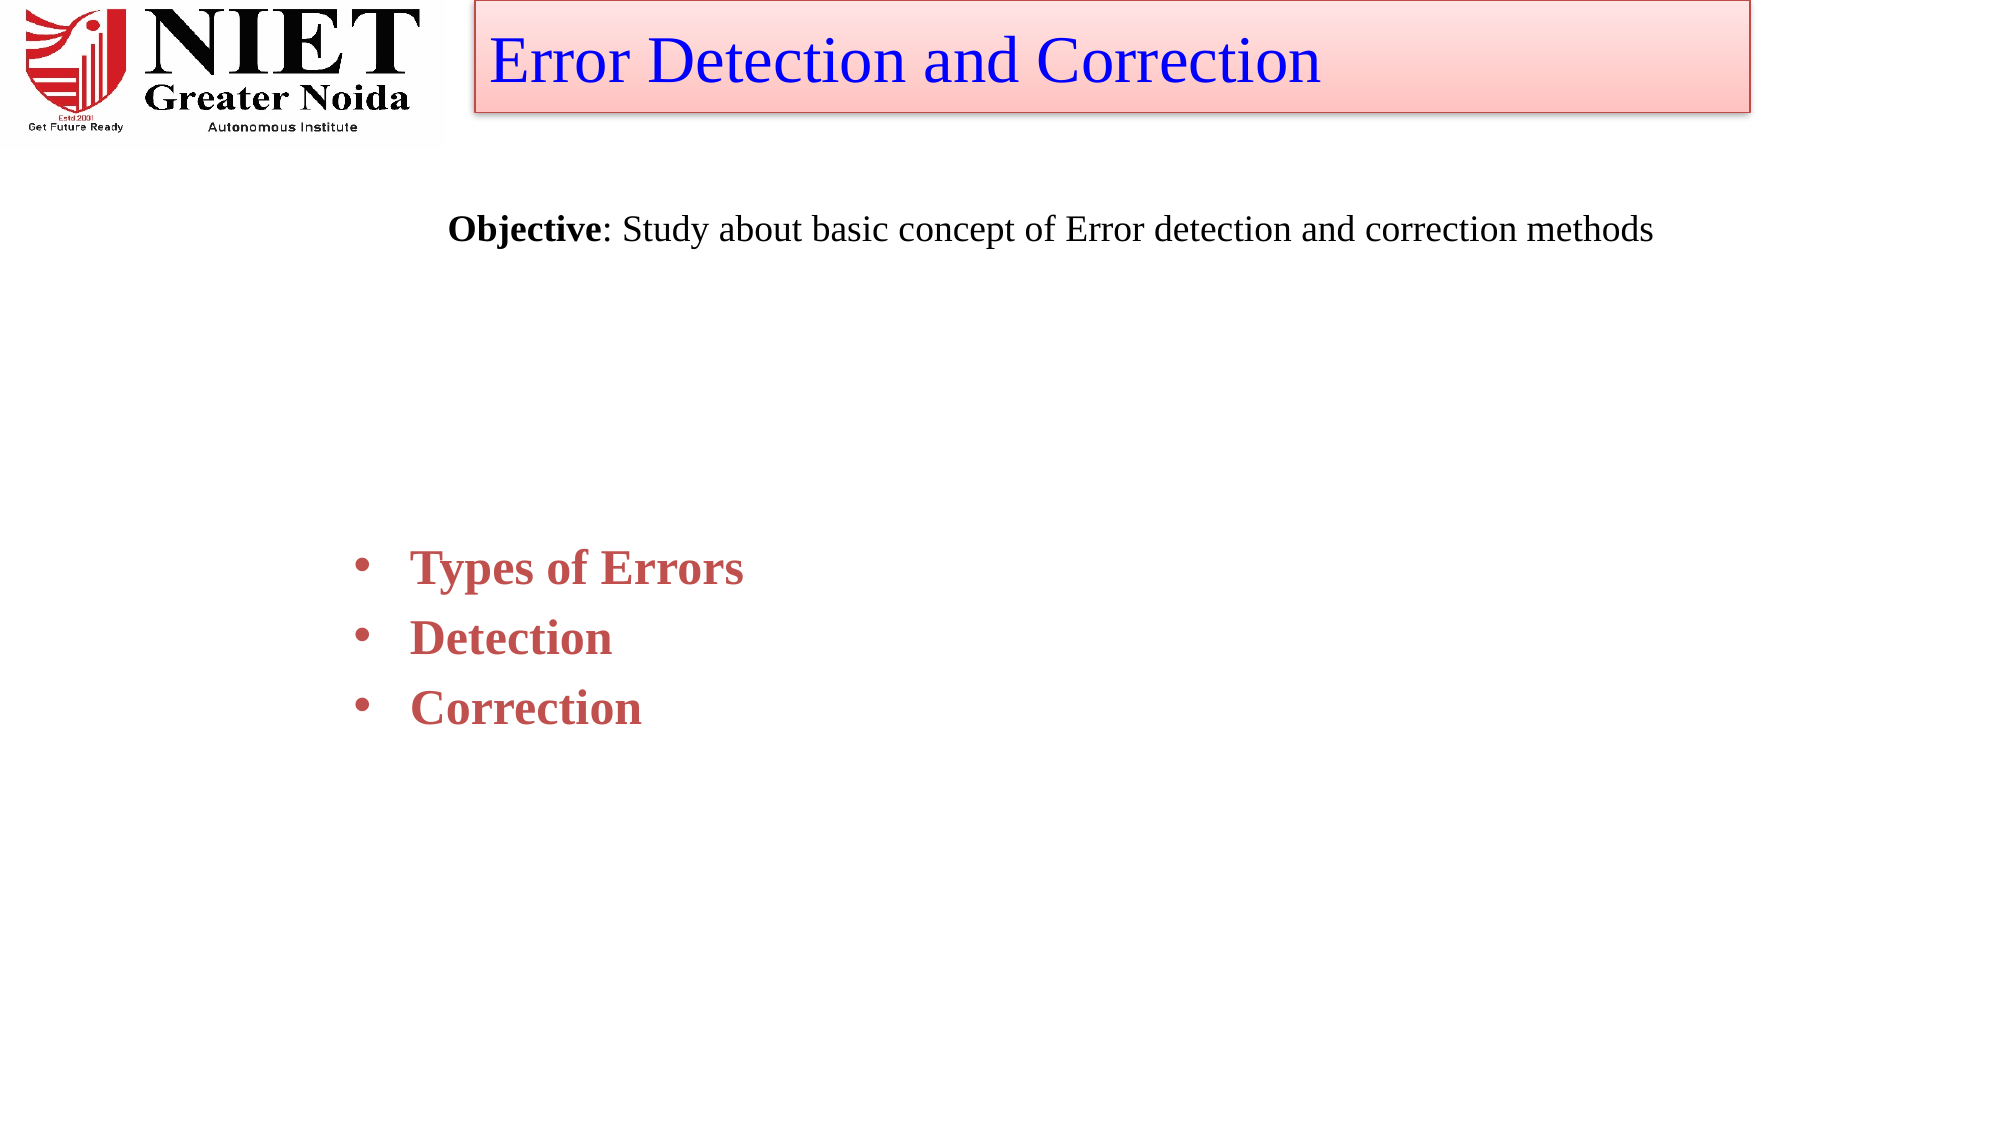

Error Detection and Correction
#
Objective: Study about basic concept of Error detection and correction methods
Types of Errors
Detection
Correction